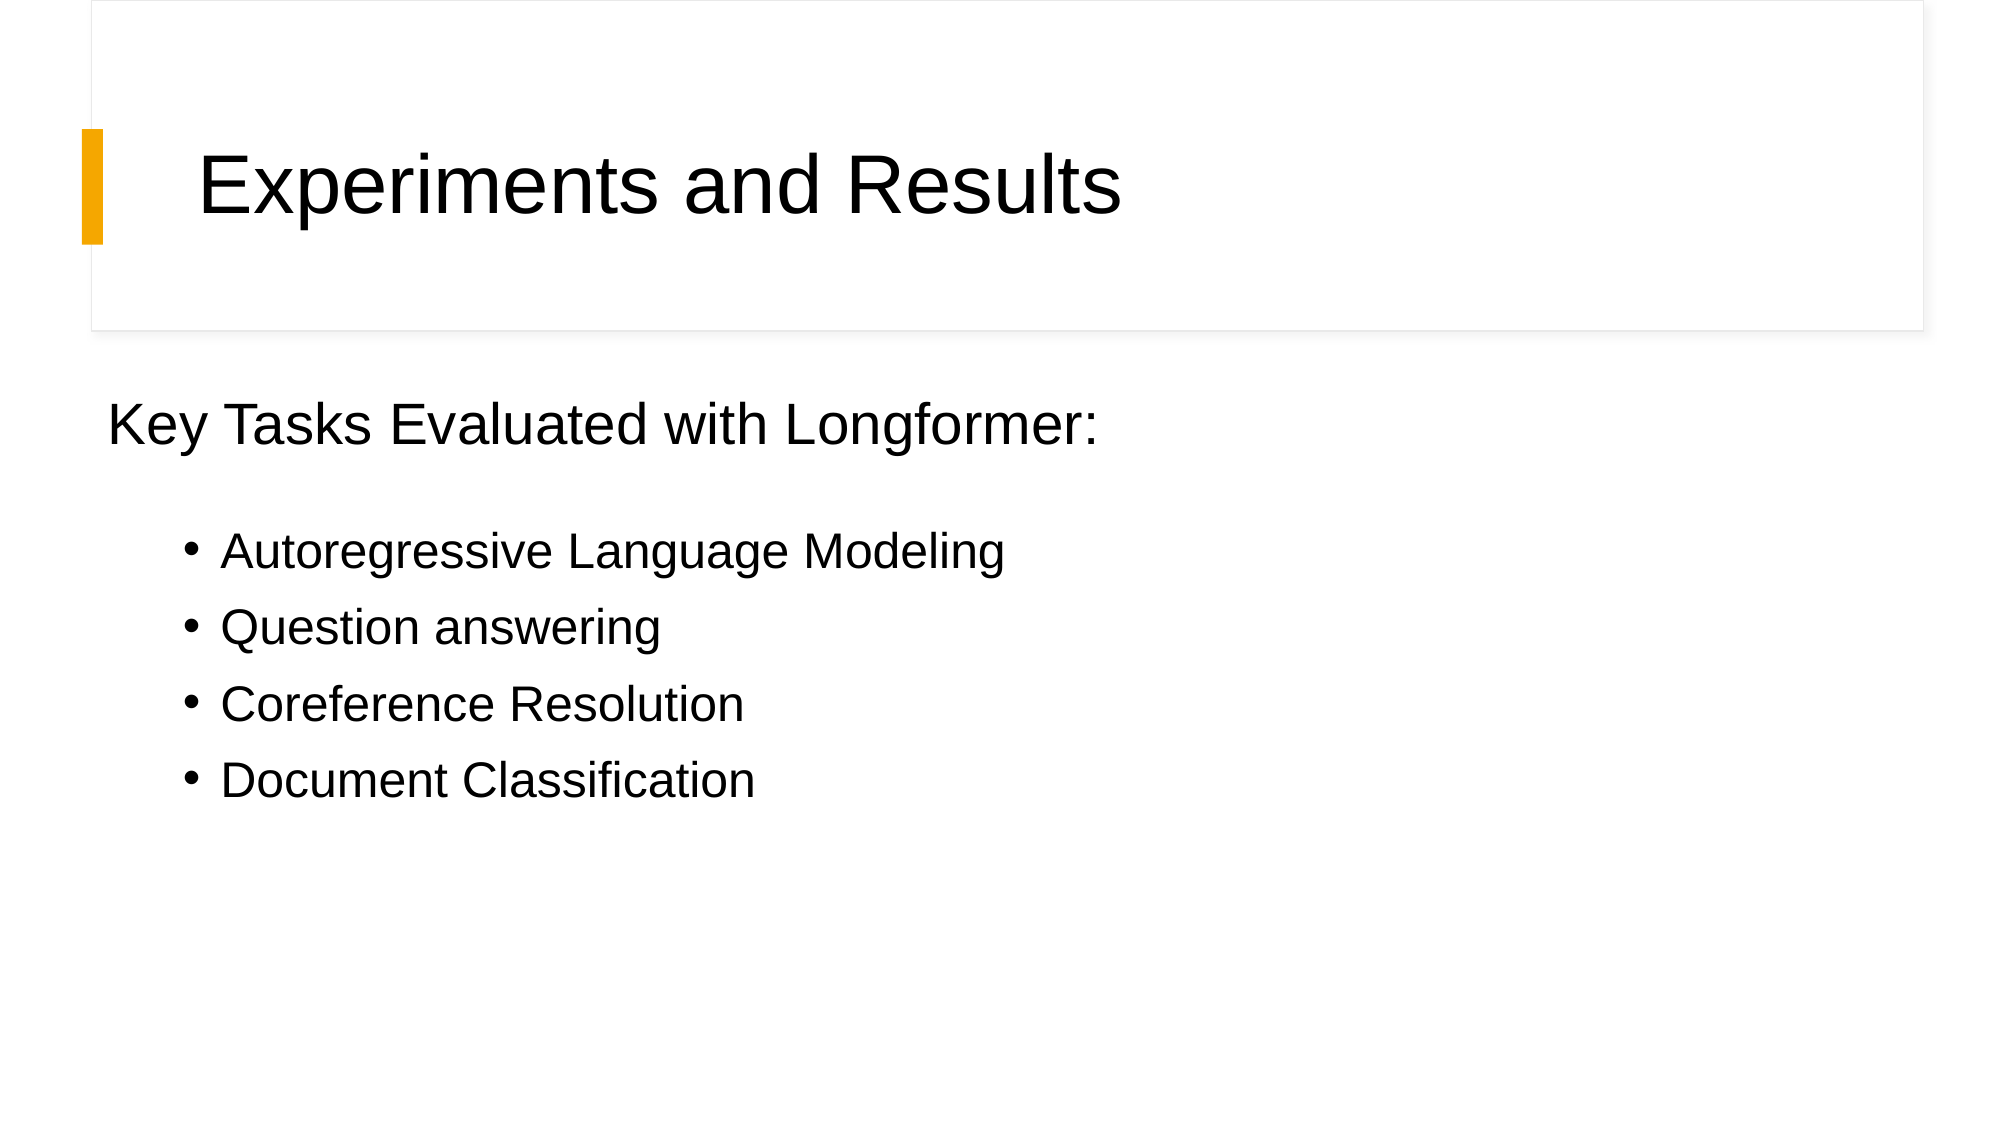

# Experiments and Results
Key Tasks Evaluated with Longformer:

Autoregressive Language Modeling
Question answering
Coreference Resolution
Document Classification